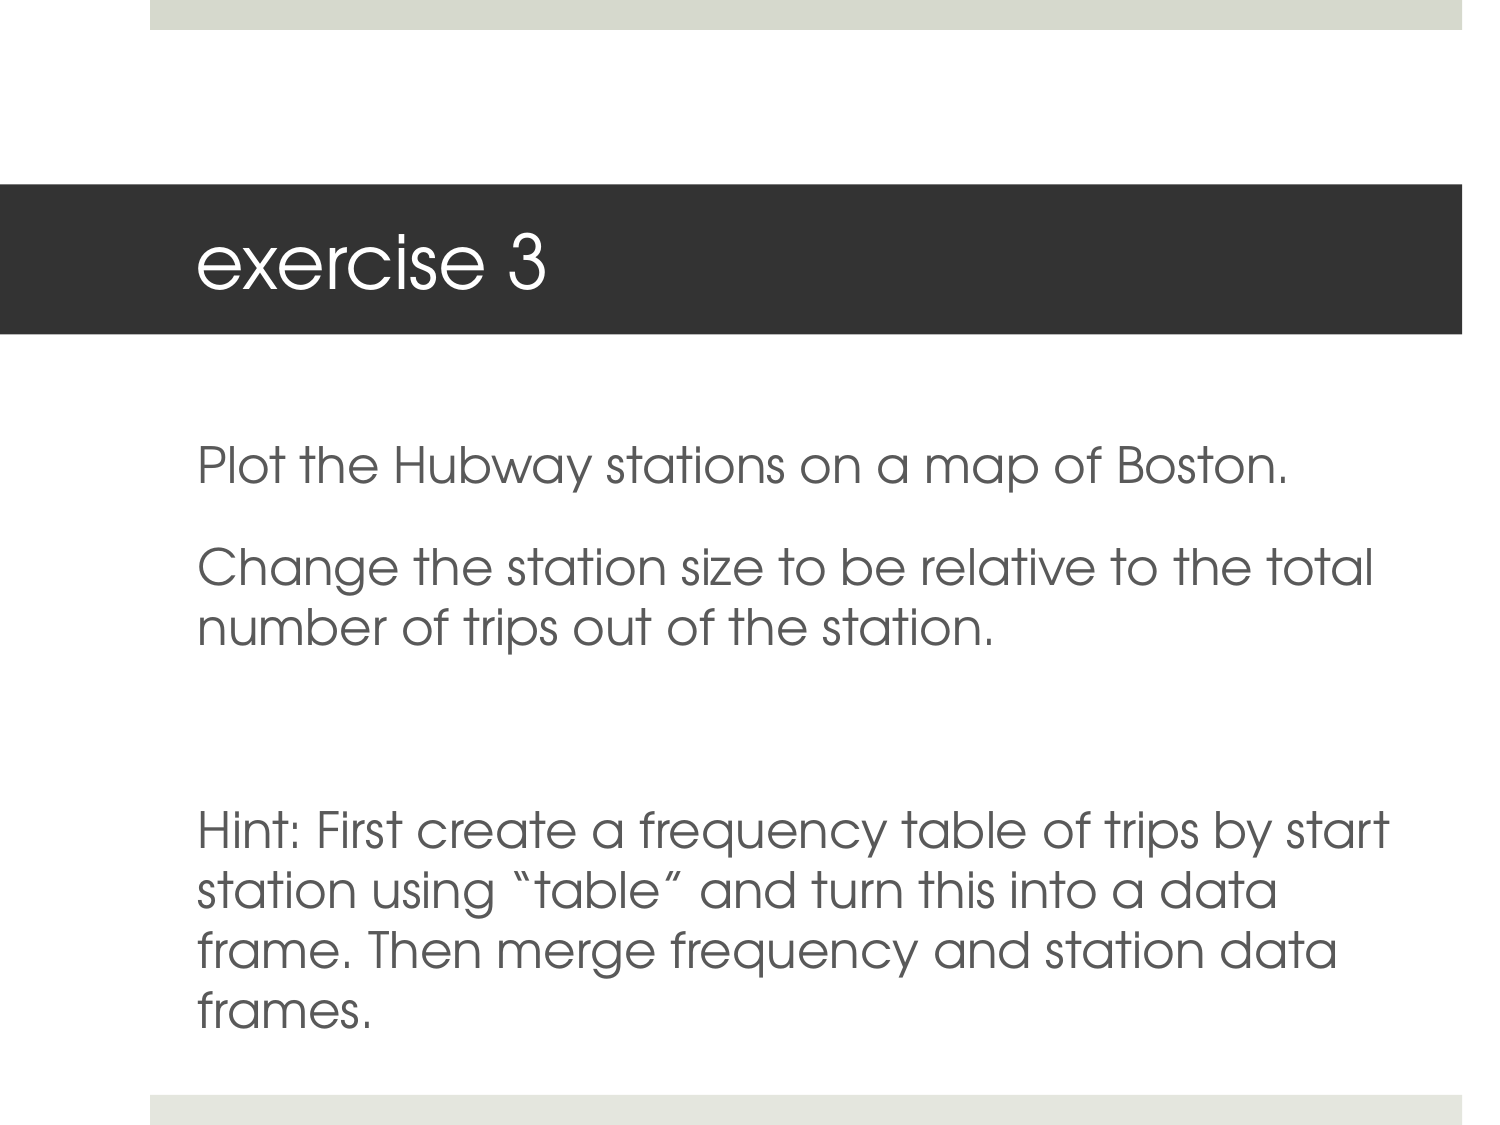

# exercise 3
Plot the Hubway stations on a map of Boston.
Change the station size to be relative to the total number of trips out of the station.

Hint: First create a frequency table of trips by start station using “table” and turn this into a data frame. Then merge frequency and station data frames.